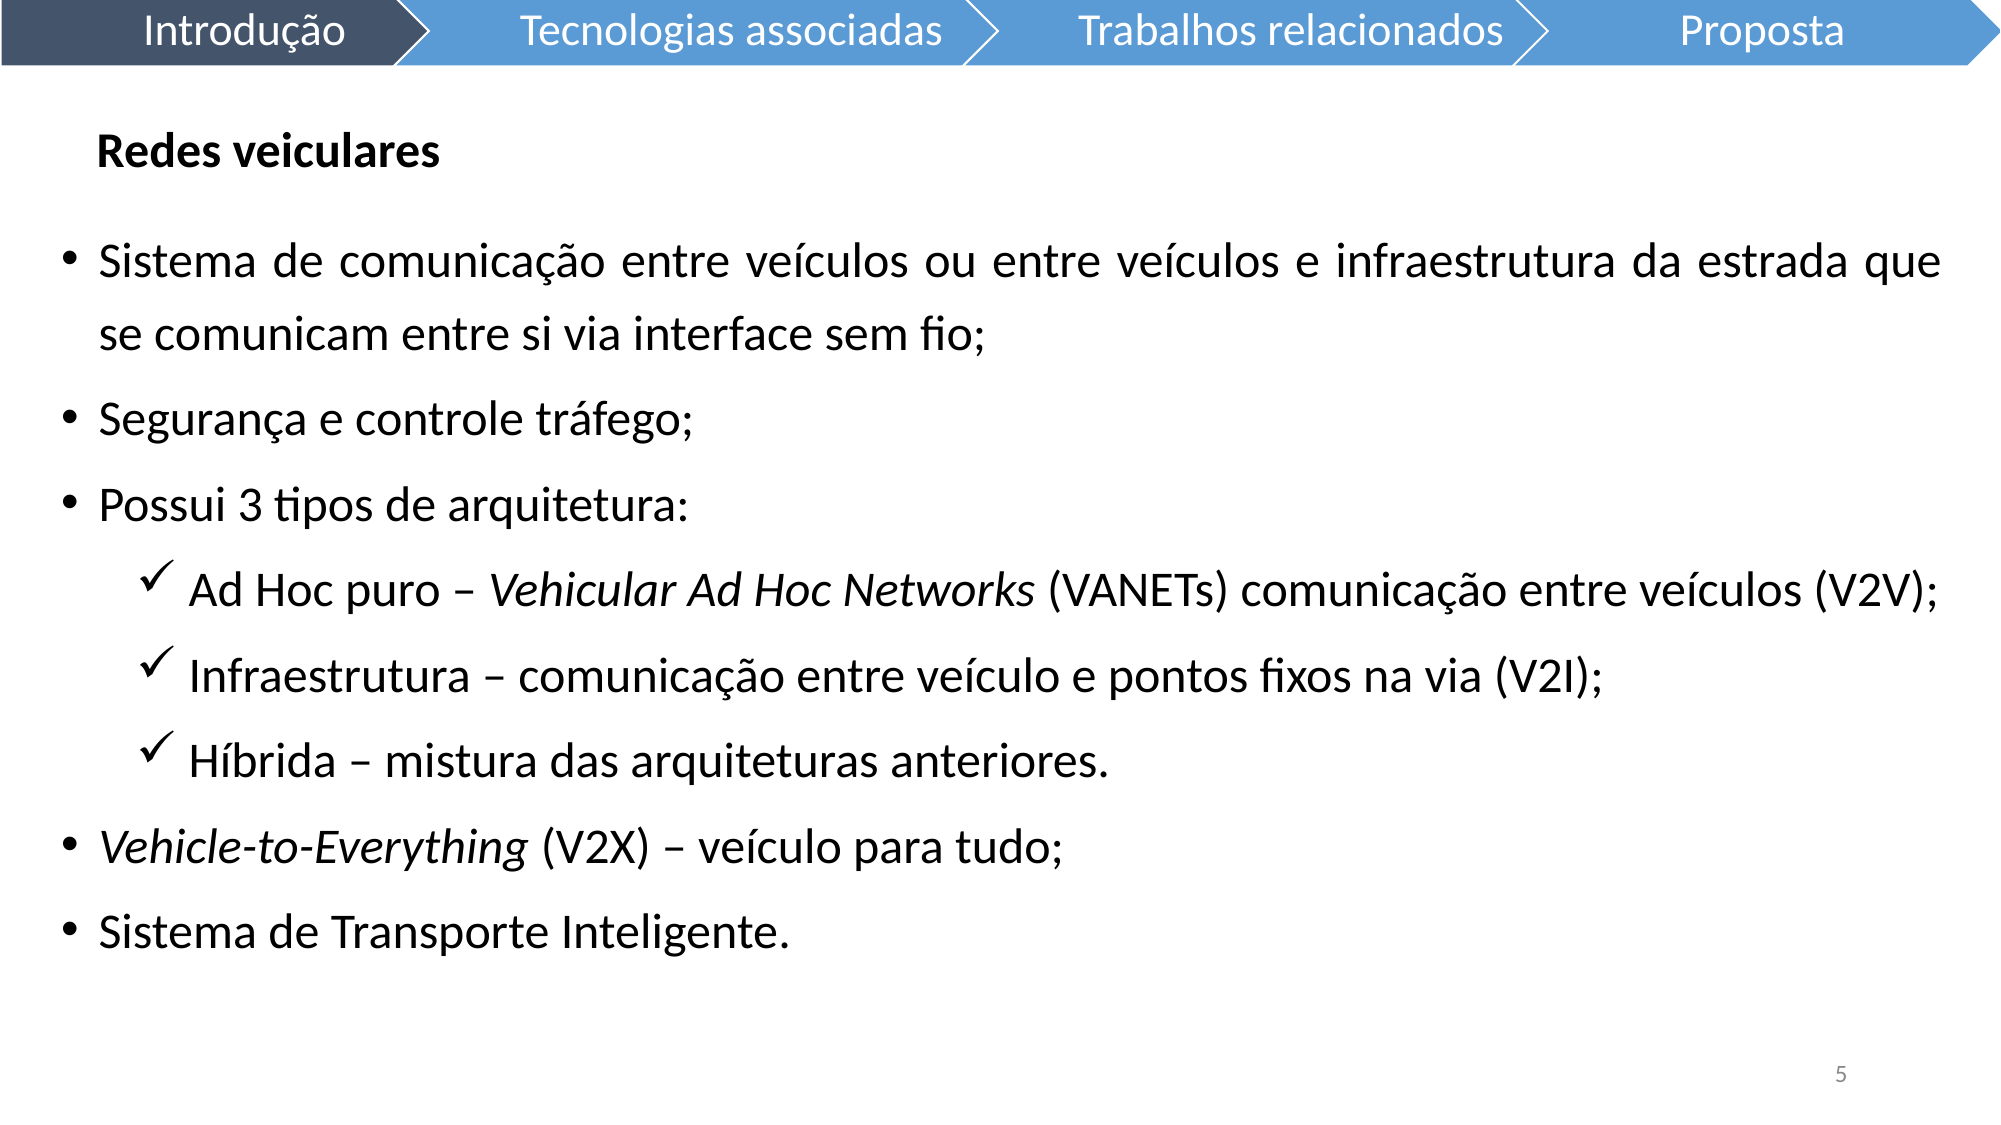

Introdução
Tecnologias associadas
Trabalhos relacionados
Proposta
Redes veiculares
Sistema de comunicação entre veículos ou entre veículos e infraestrutura da estrada que se comunicam entre si via interface sem fio;
Segurança e controle tráfego;
Possui 3 tipos de arquitetura:
 Ad Hoc puro – Vehicular Ad Hoc Networks (VANETs) comunicação entre veículos (V2V);
 Infraestrutura – comunicação entre veículo e pontos fixos na via (V2I);
 Híbrida – mistura das arquiteturas anteriores.
Vehicle-to-Everything (V2X) – veículo para tudo;
Sistema de Transporte Inteligente.
5